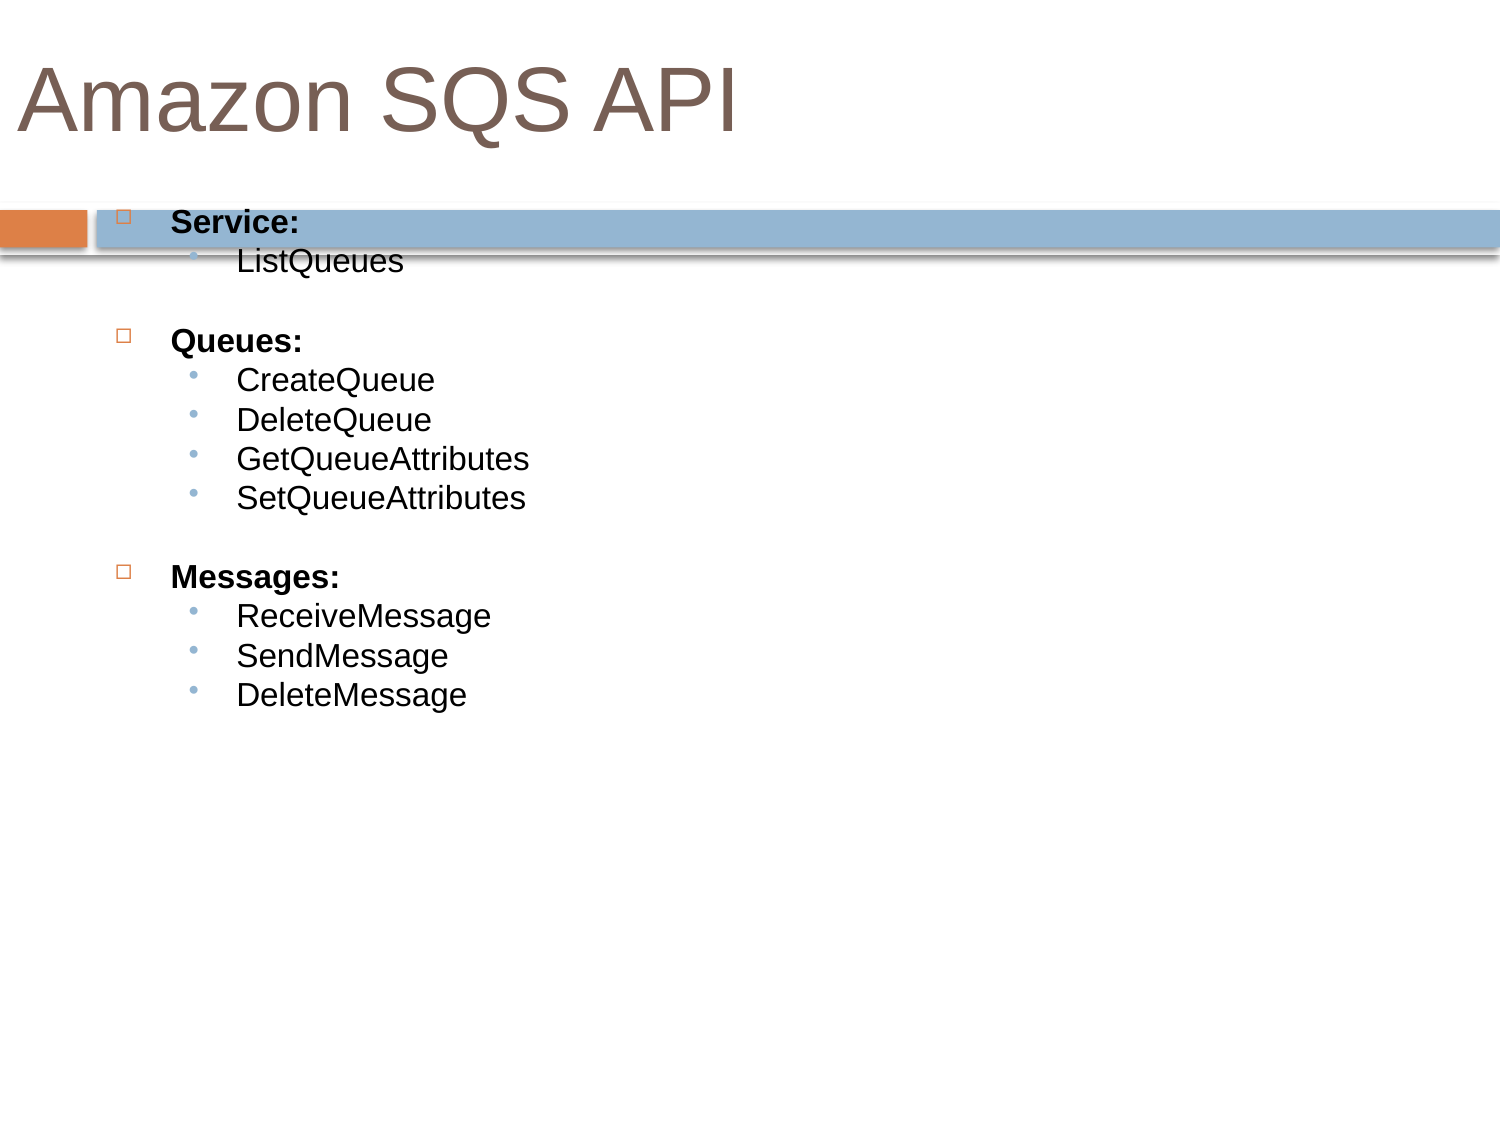

# Amazon SQS API
Service:
ListQueues

Queues:
CreateQueue
DeleteQueue
GetQueueAttributes
SetQueueAttributes

Messages:
ReceiveMessage
SendMessage
DeleteMessage